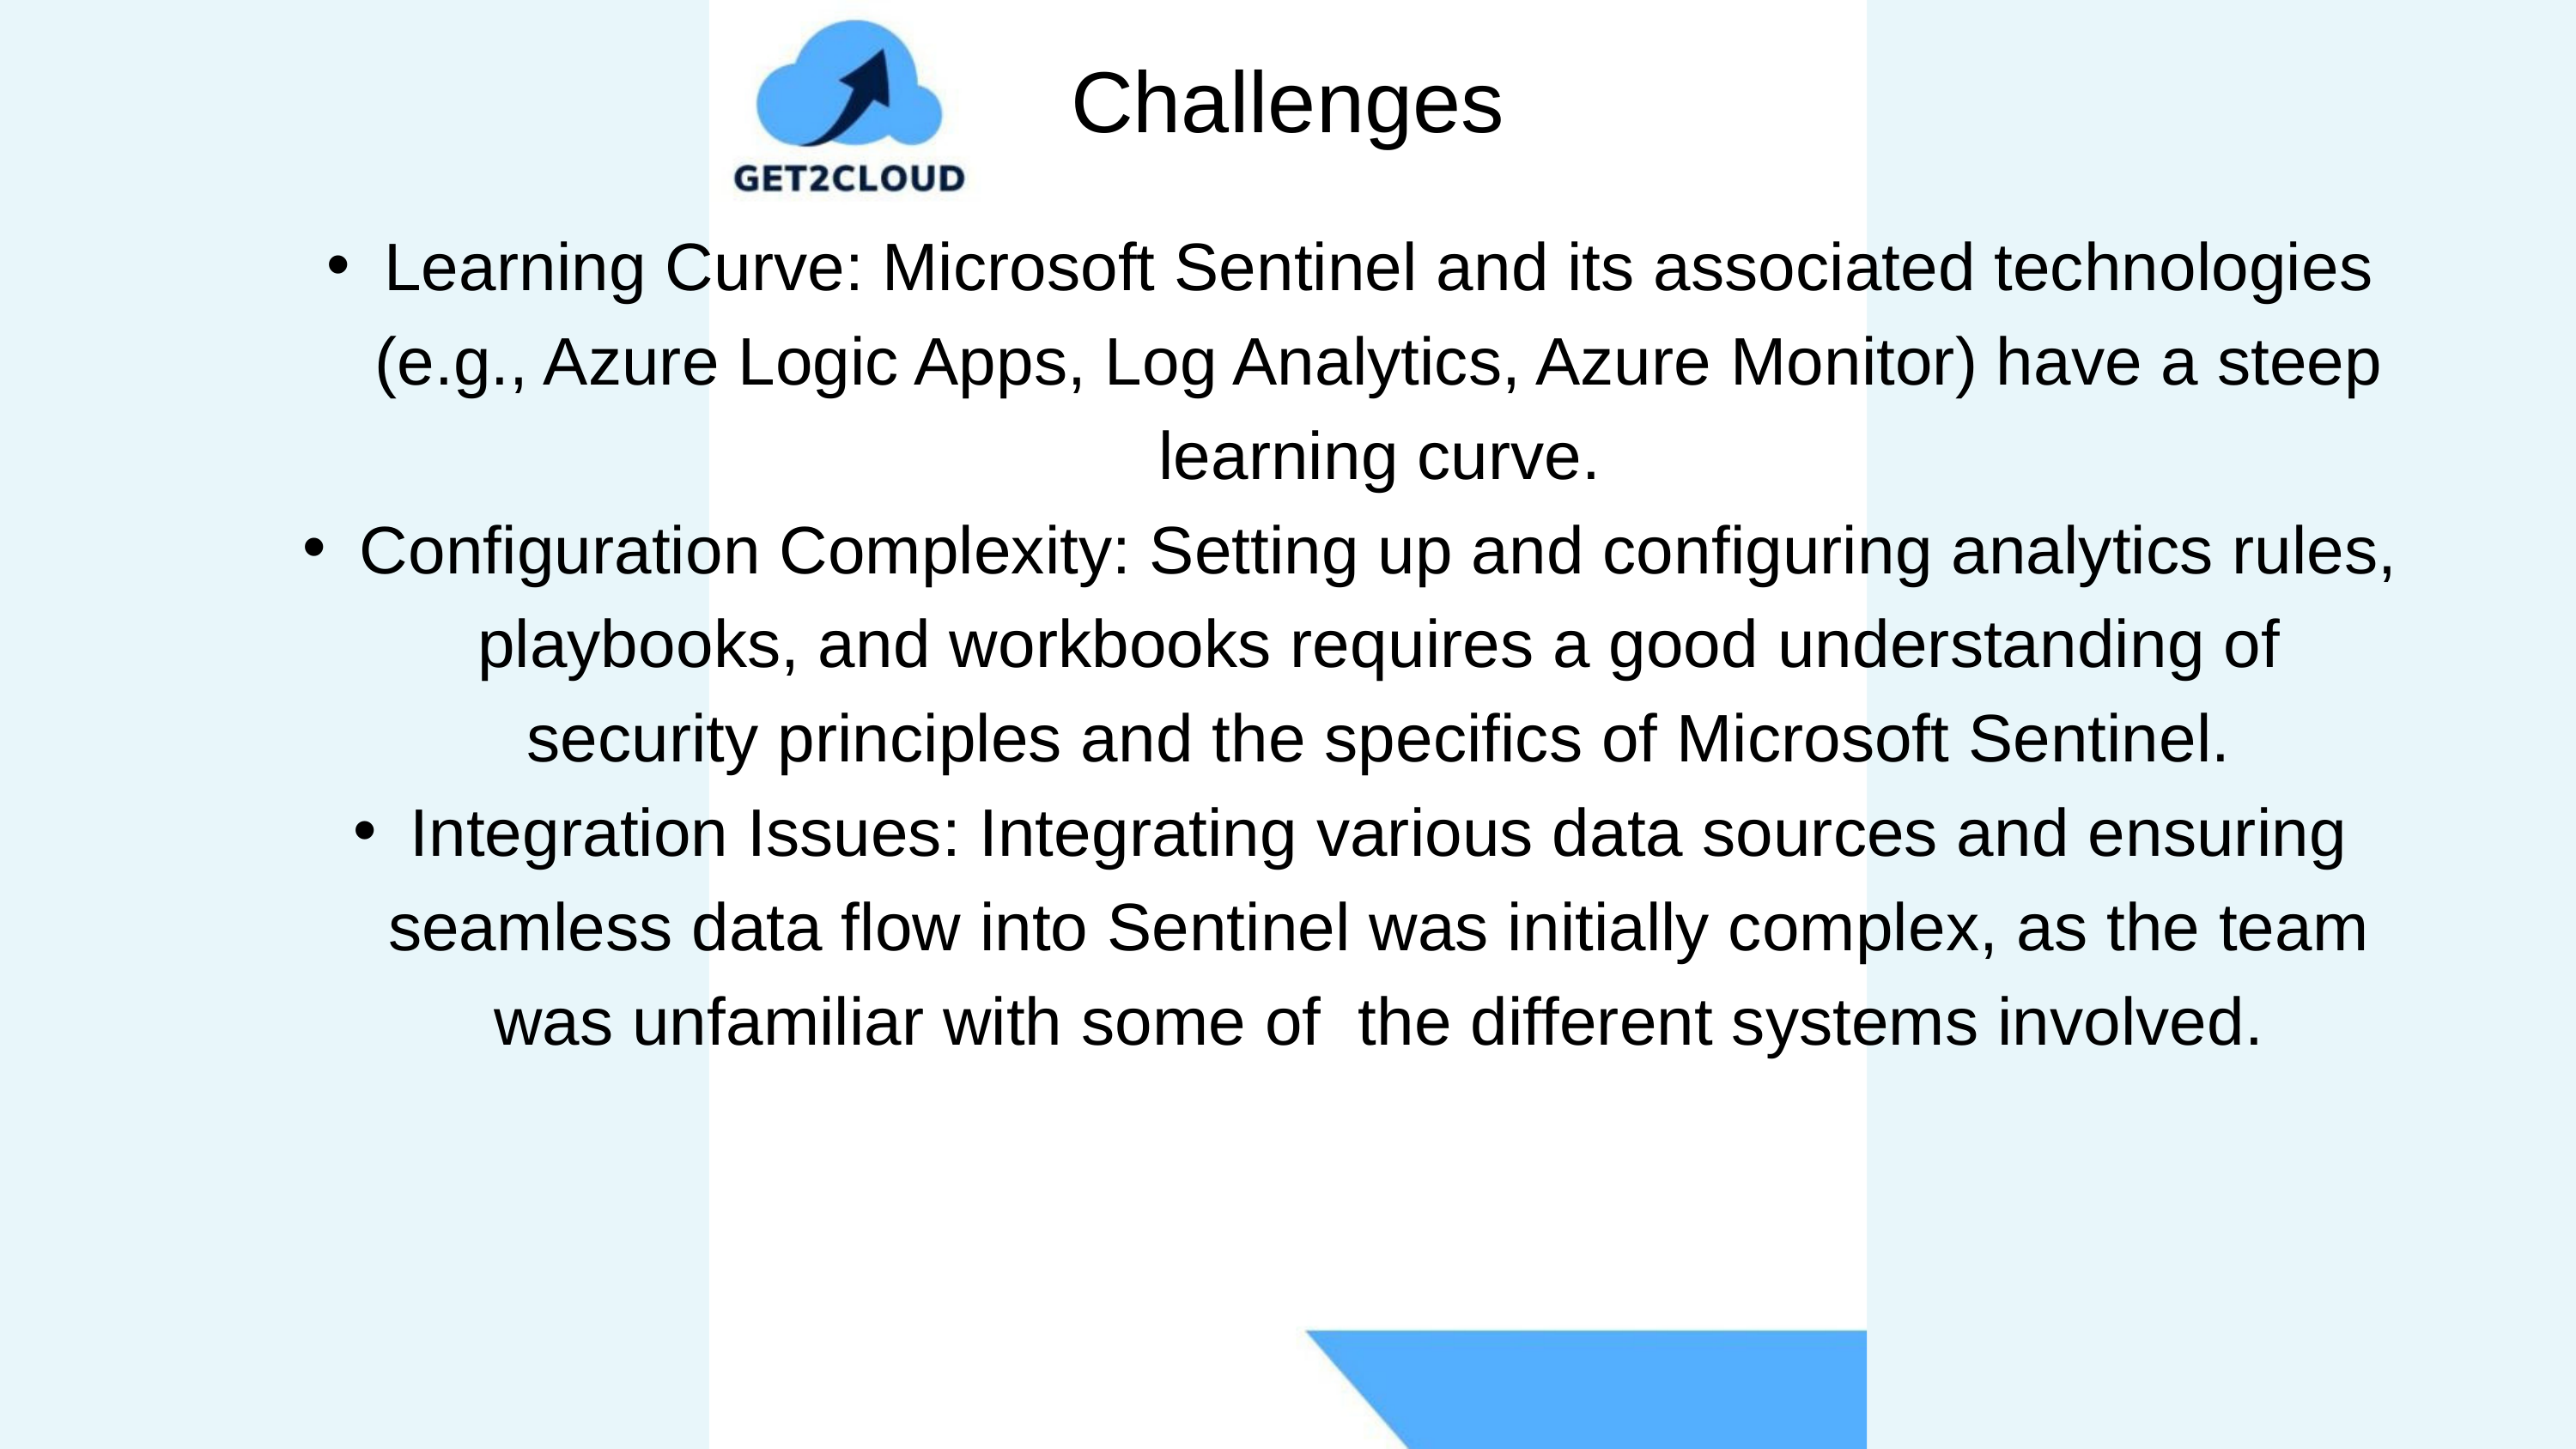

Challenges
Learning Curve: Microsoft Sentinel and its associated technologies (e.g., Azure Logic Apps, Log Analytics, Azure Monitor) have a steep learning curve.
Configuration Complexity: Setting up and configuring analytics rules, playbooks, and workbooks requires a good understanding of security principles and the specifics of Microsoft Sentinel.
Integration Issues: Integrating various data sources and ensuring seamless data flow into Sentinel was initially complex, as the team was unfamiliar with some of  the different systems involved.